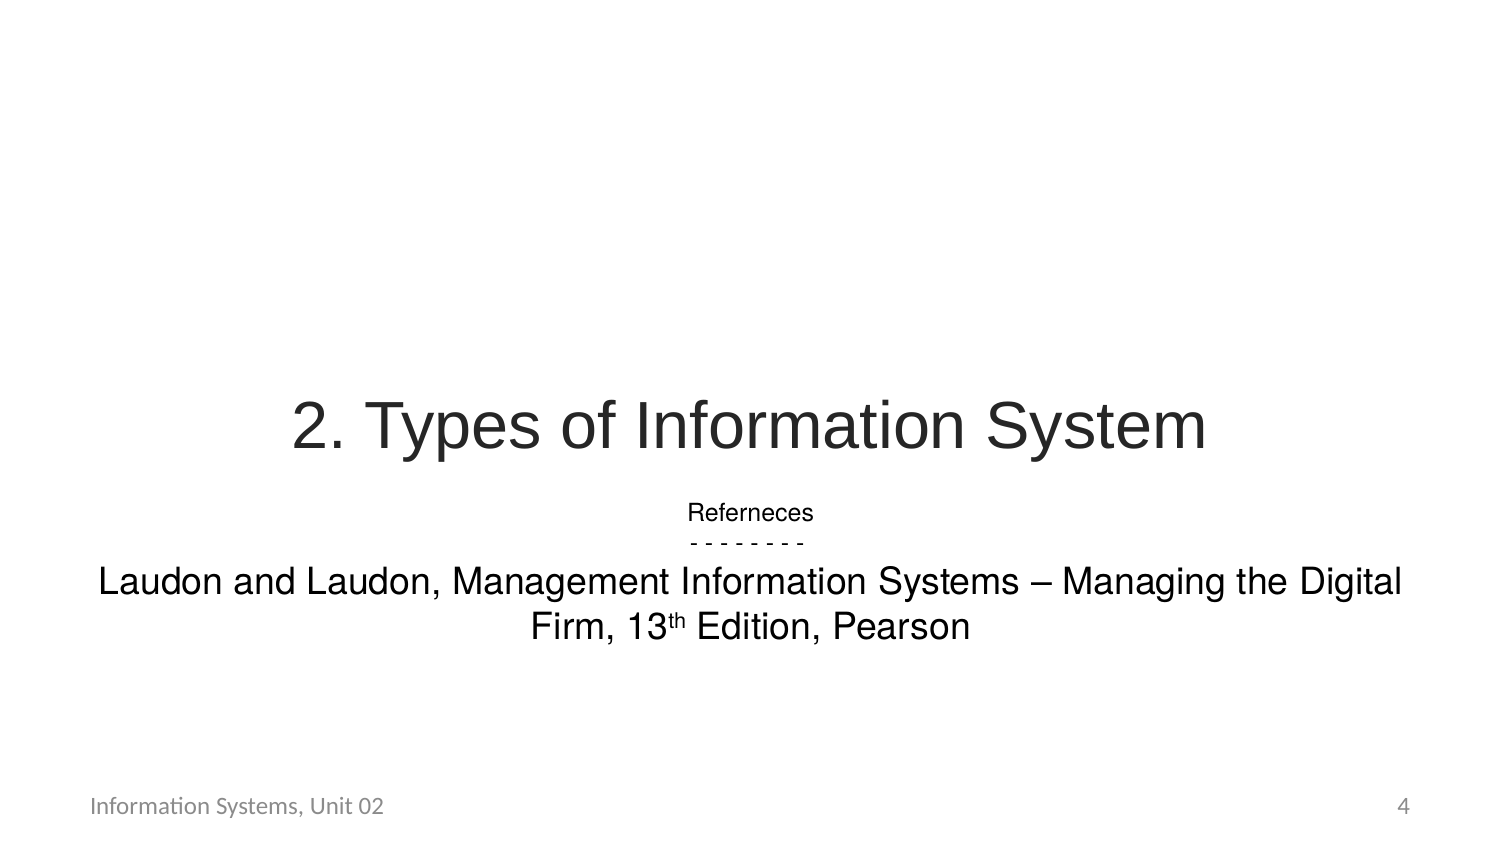

2. Types of Information System
Referneces
- - - - - - - -
Laudon and Laudon, Management Information Systems – Managing the Digital Firm, 13th Edition, Pearson
Information Systems, Unit 02
4